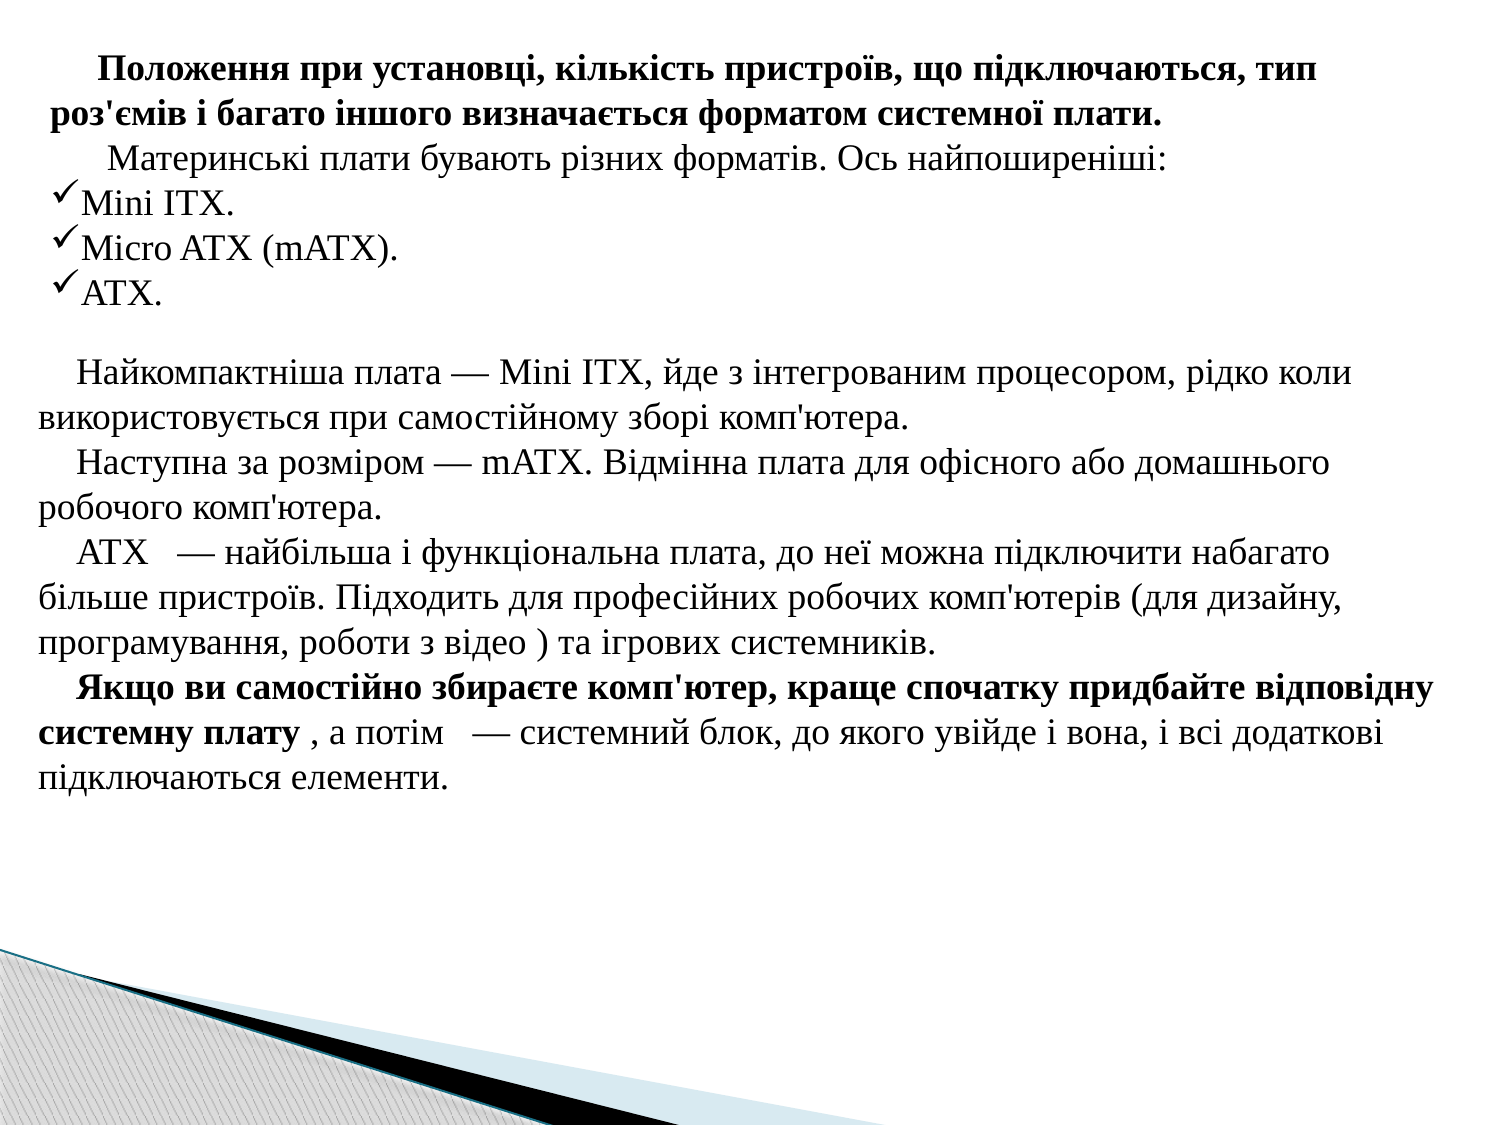

Положення при установці, кількість пристроїв, що підключаються, тип роз'ємів і багато іншого визначається форматом системної плати.
      Материнські плати бувають різних форматів. Ось найпоширеніші:
Mini ITX.
Micro ATX (mATX).
ATX.
    Найкомпактніша плата — Mini ITX, йде з інтегрованим процесором, рідко коли використовується при самостійному зборі комп'ютера.
    Наступна за розміром — mATX. Відмінна плата для офісного або домашнього робочого комп'ютера.
    ATX   — найбільша і функціональна плата, до неї можна підключити набагато більше пристроїв. Підходить для професійних робочих комп'ютерів (для дизайну, програмування, роботи з відео ) та ігрових системників.
    Якщо ви самостійно збираєте комп'ютер, краще спочатку придбайте відповідну системну плату , а потім   — системний блок, до якого увійде і вона, і всі додаткові підключаються елементи.